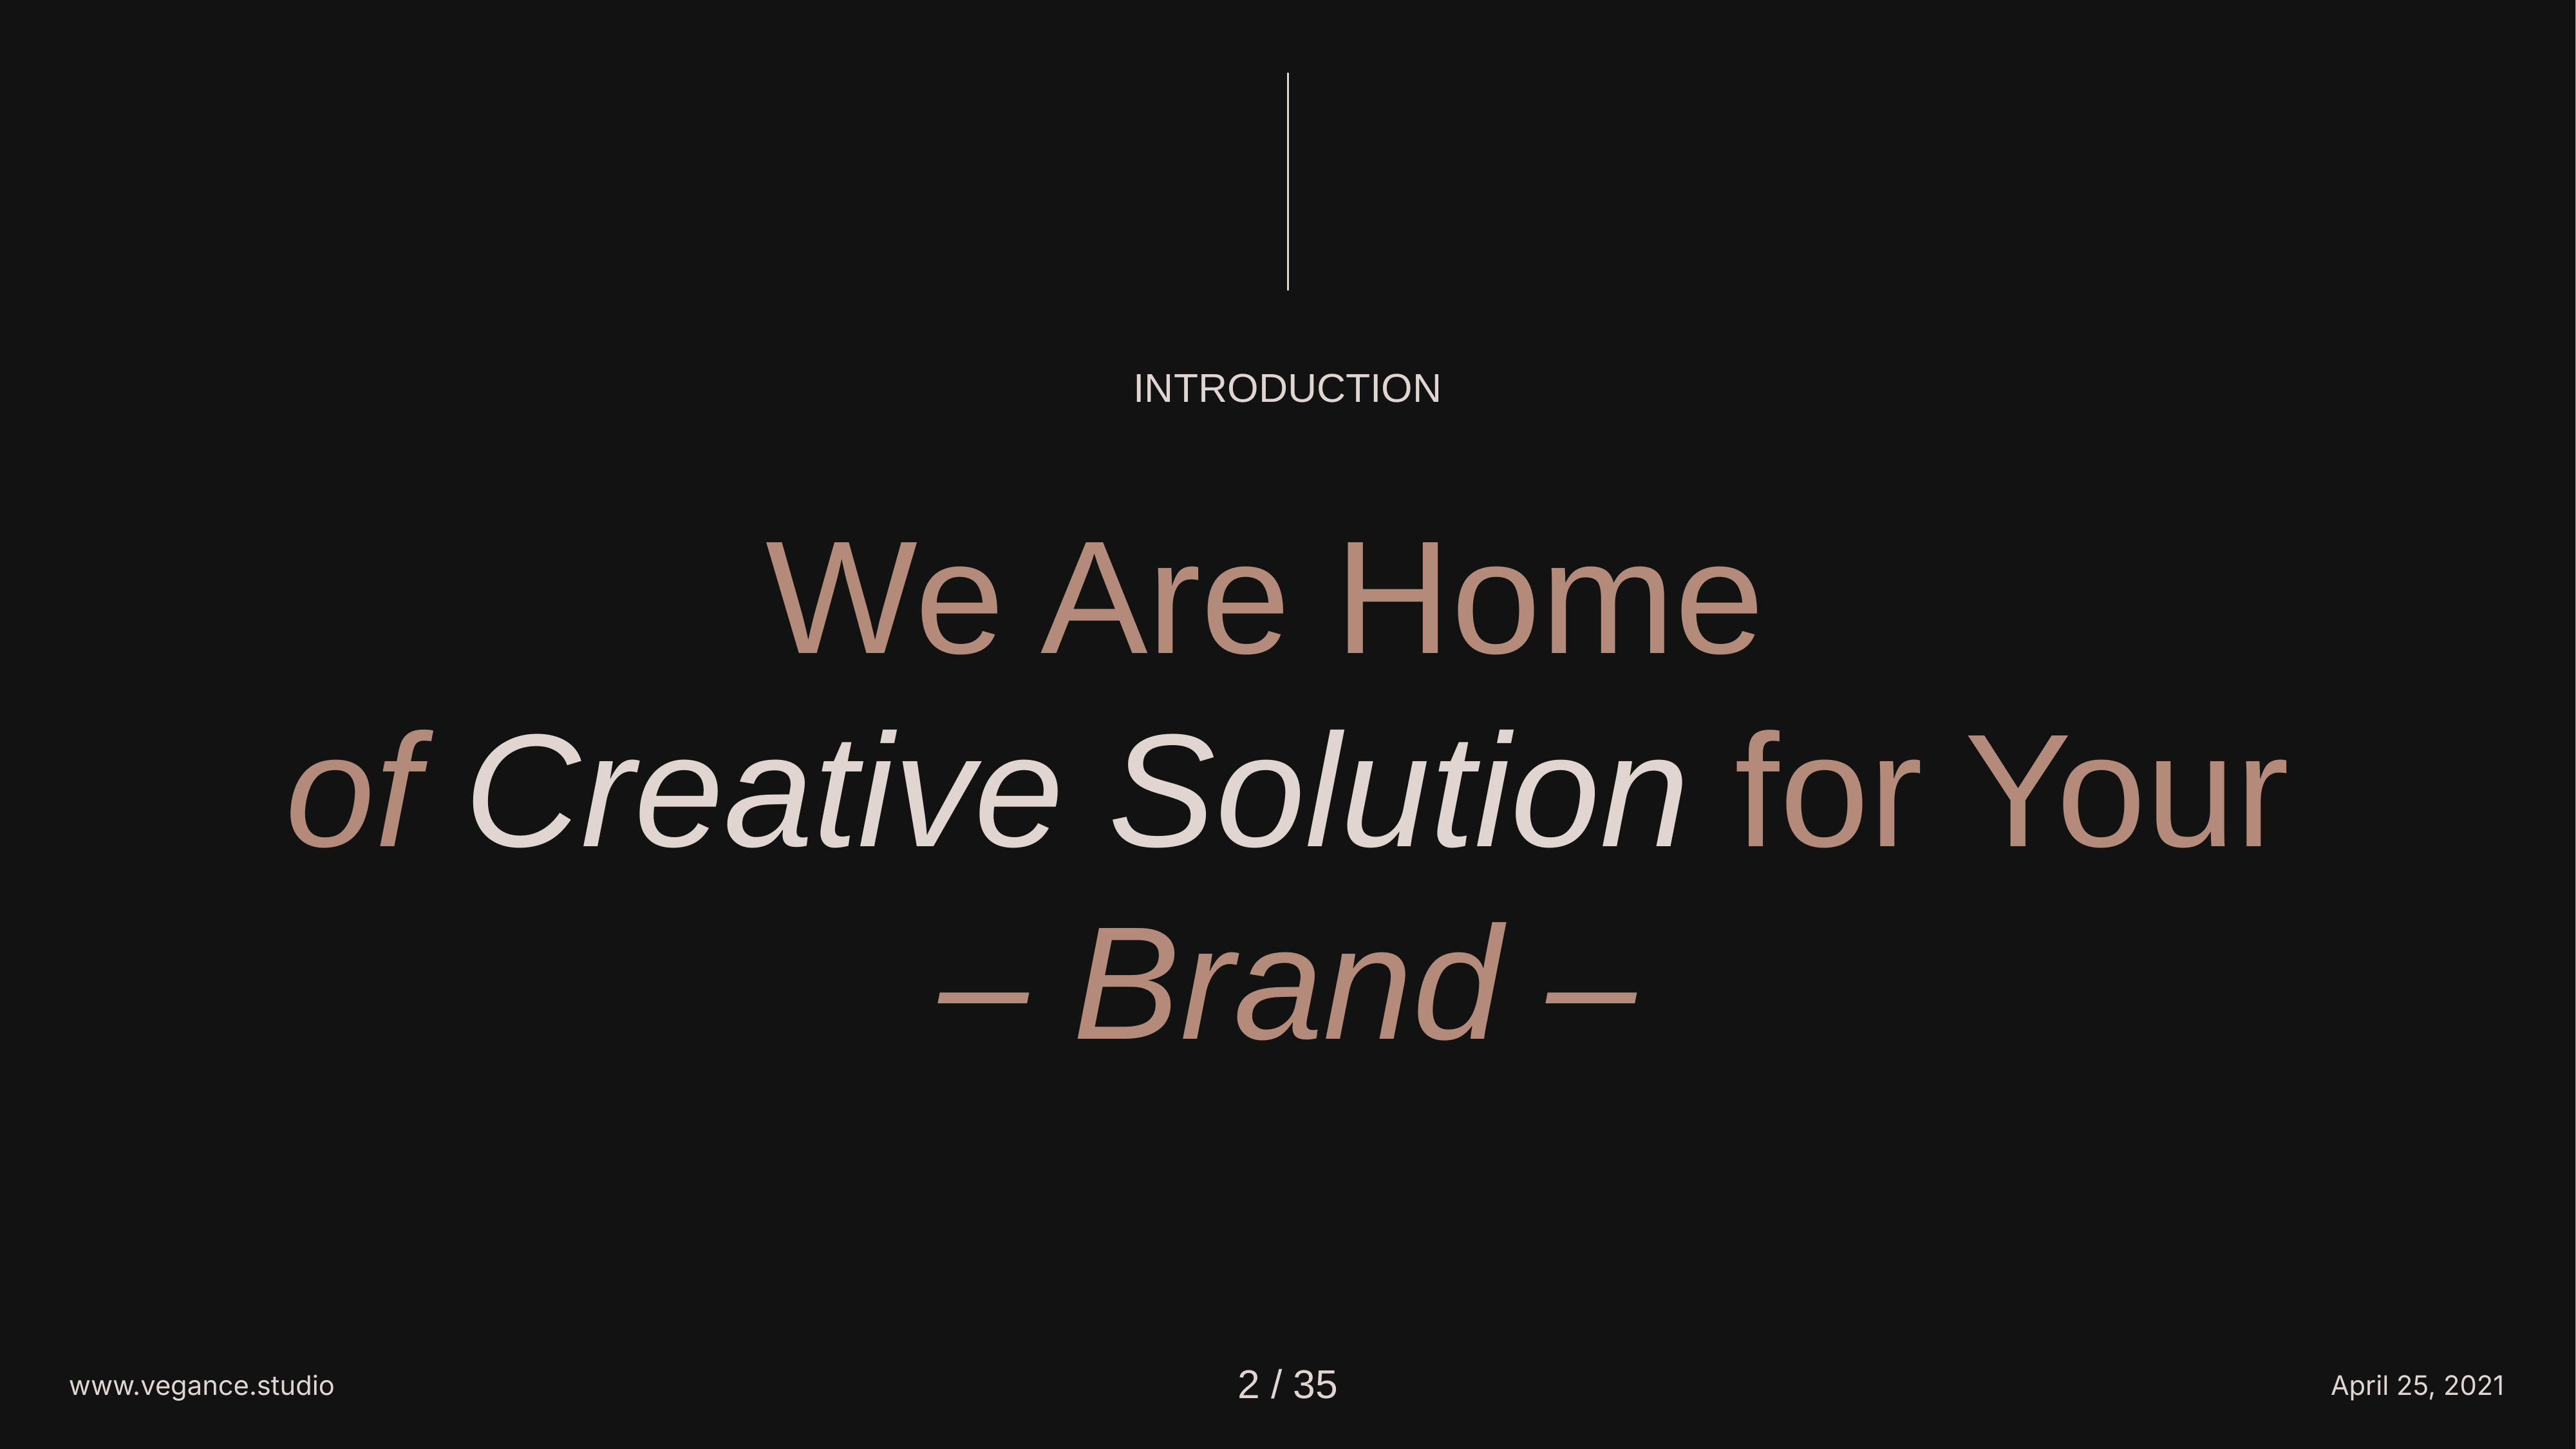

INTRODUCTION
We Are Home
of Creative Solution for Your – Brand –
2 / 35
www.vegance.studio
April 25, 2021